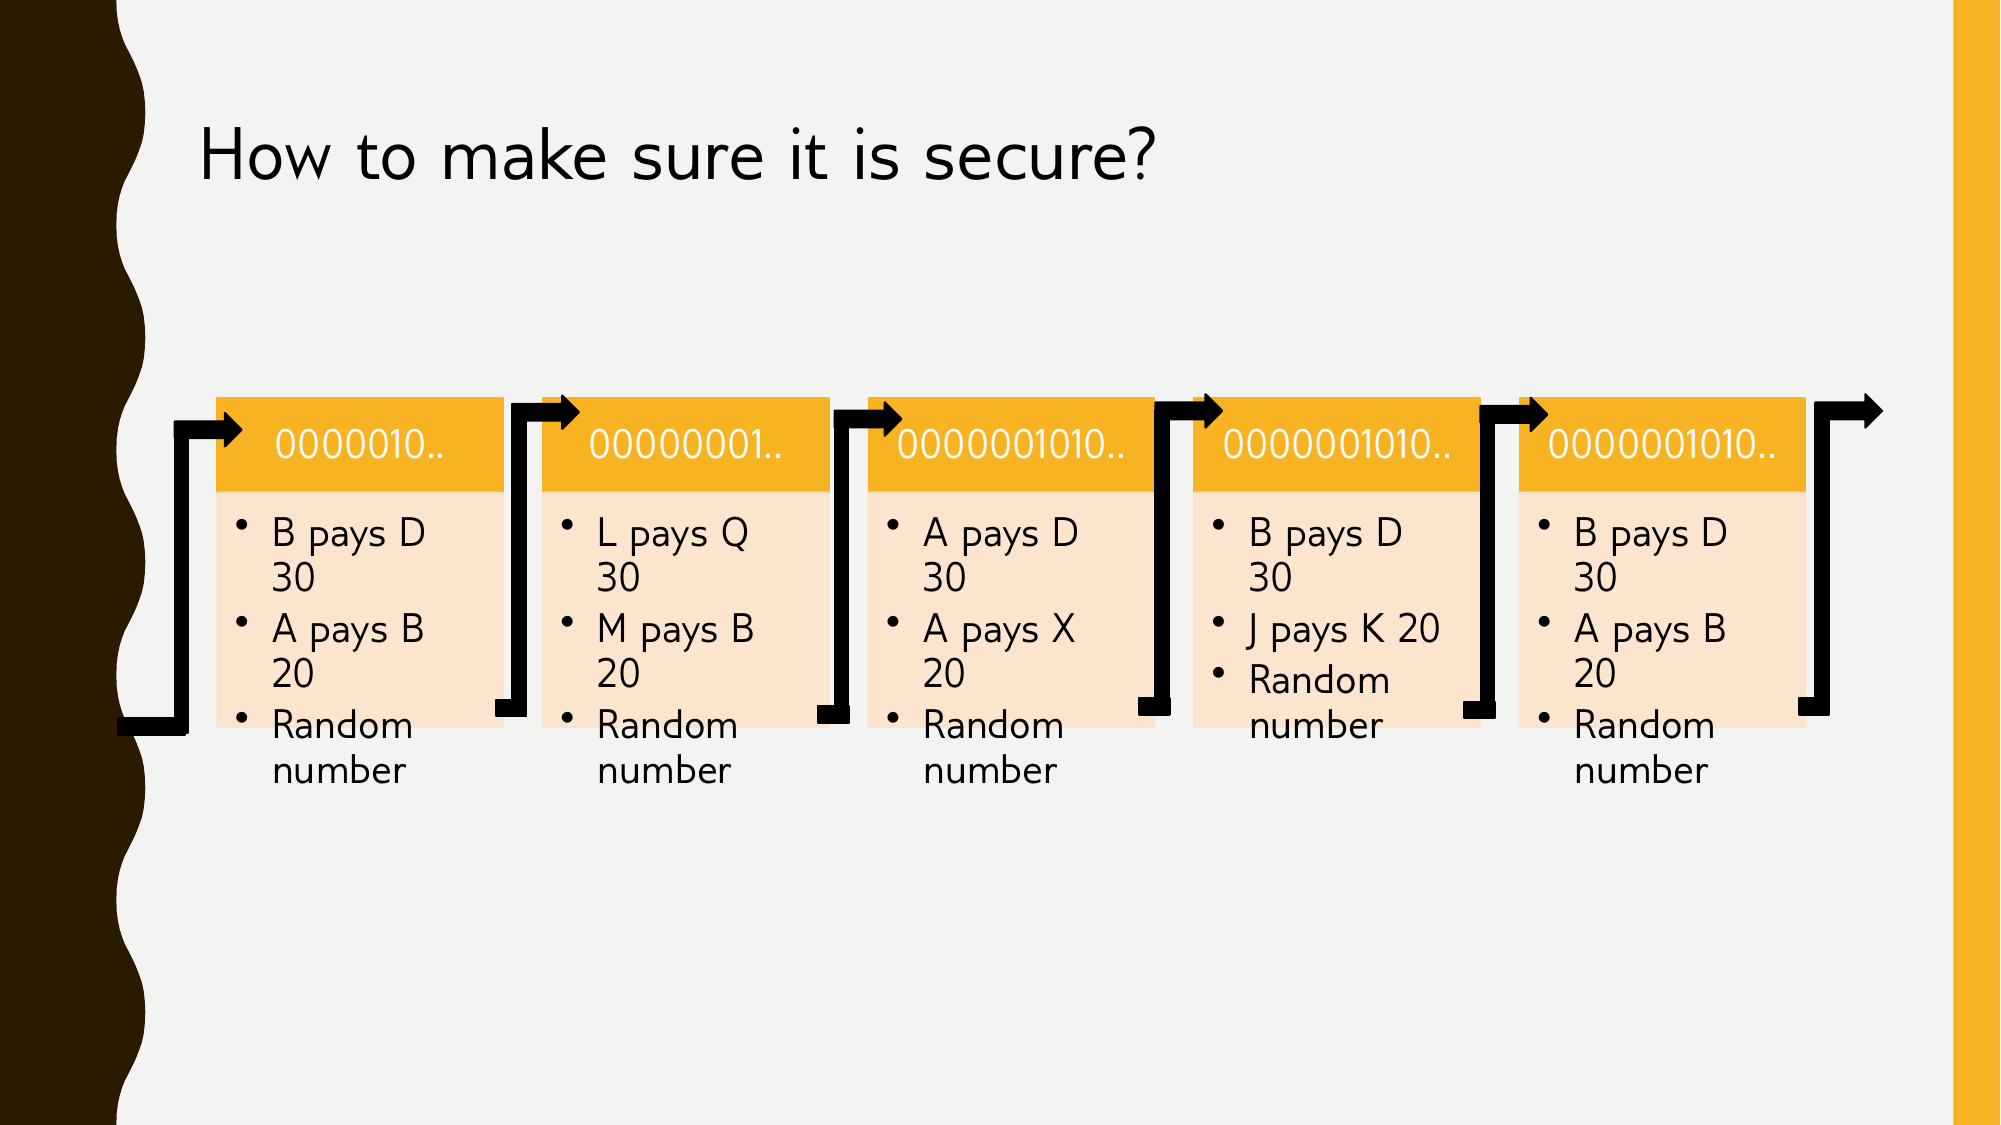

How to make sure it is secure?
0000010..
B pays D 30
A pays B 20
Random number
00000001..
L pays Q 30
M pays B 20
Random number
0000001010..
A pays D 30
A pays X 20
Random number
0000001010..
B pays D 30
J pays K 20
Random number
0000001010..
B pays D 30
A pays B 20
Random number